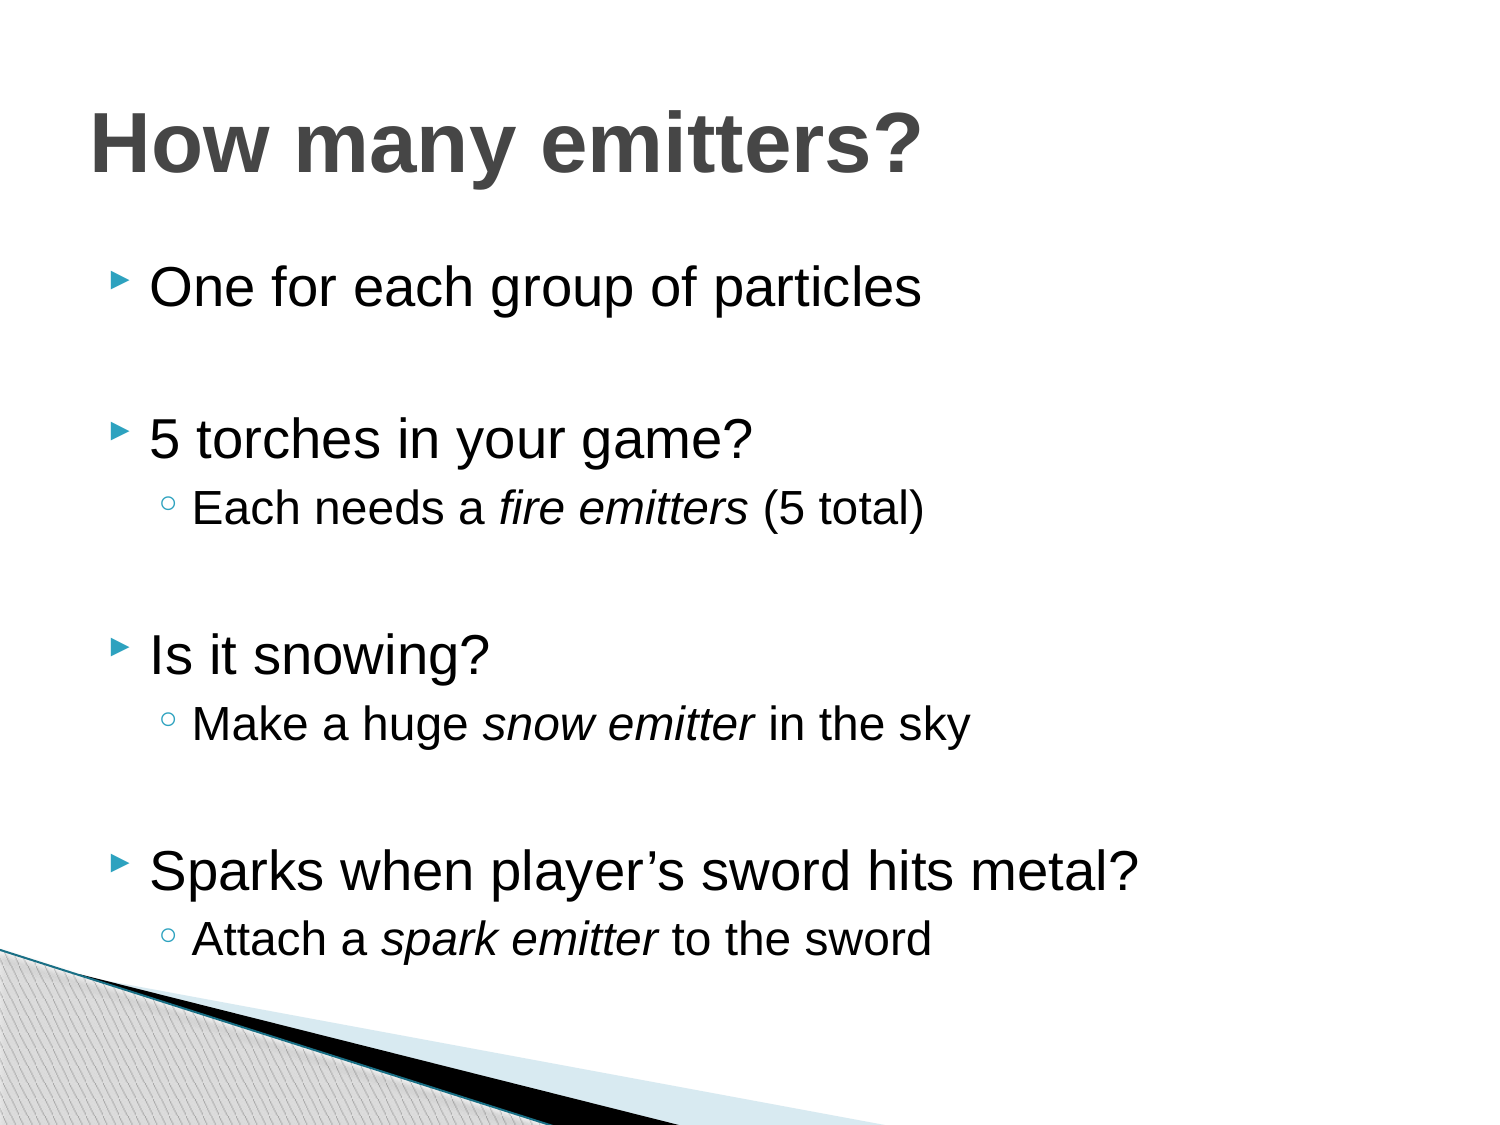

# How many emitters?
One for each group of particles

5 torches in your game?
Each needs a fire emitters (5 total)

Is it snowing?
Make a huge snow emitter in the sky

Sparks when player’s sword hits metal?
Attach a spark emitter to the sword